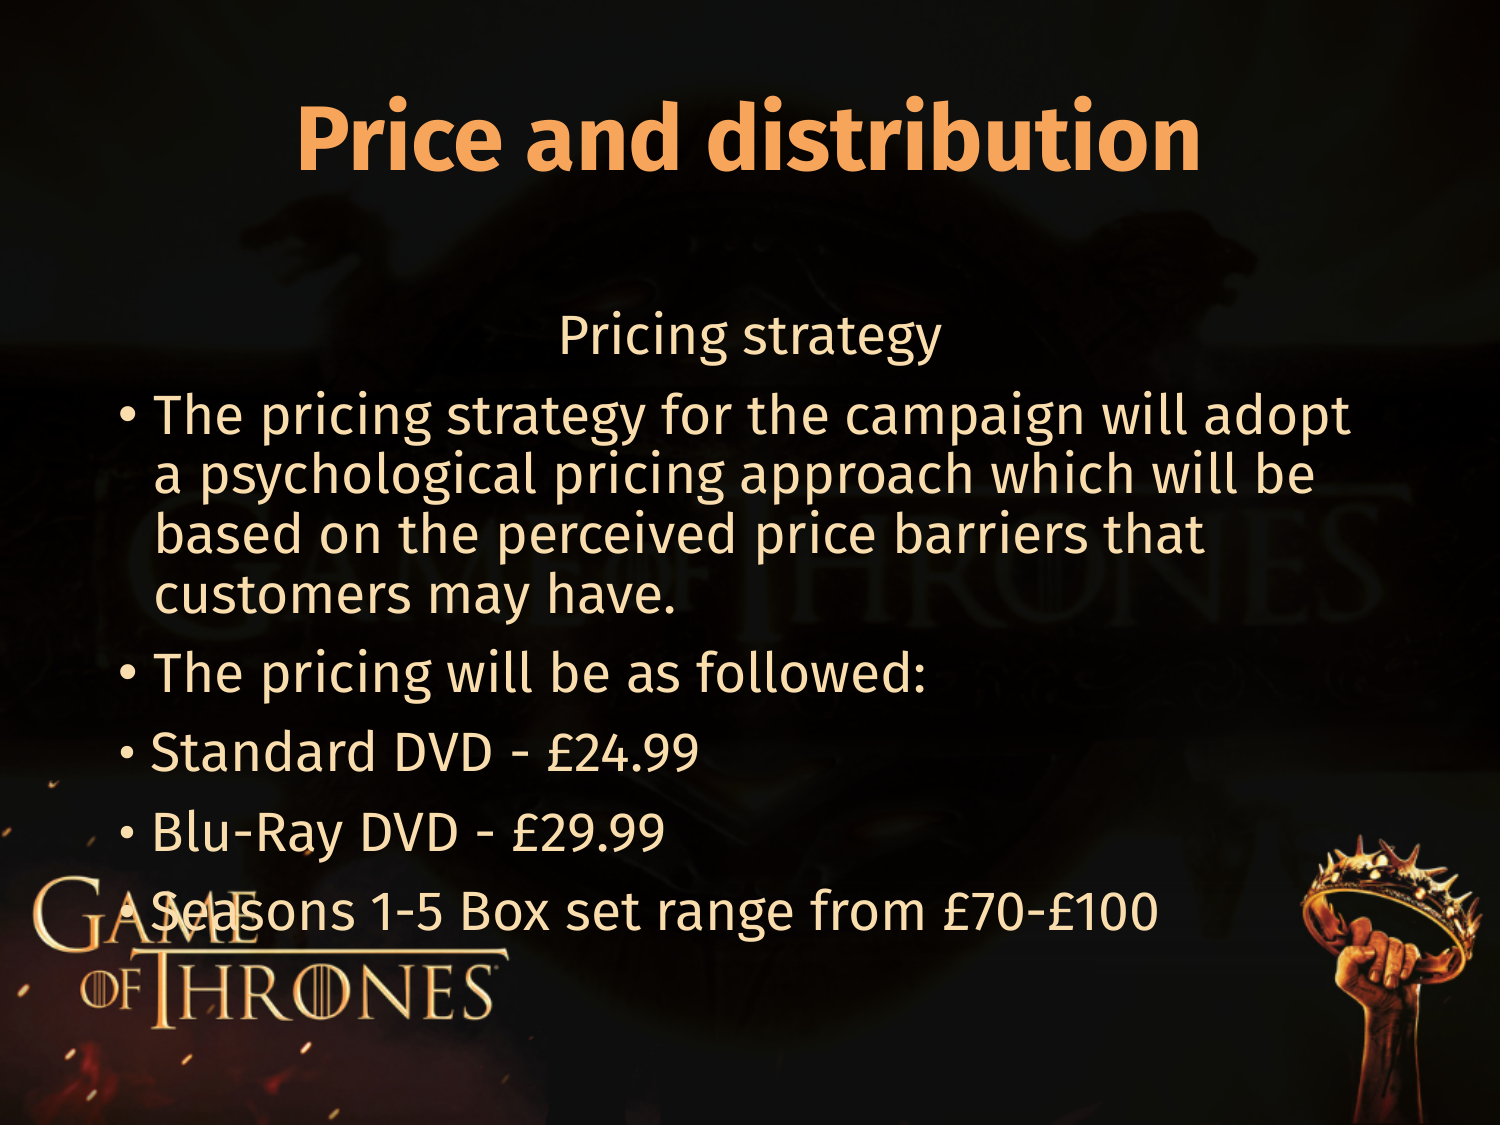

Price and distribution
Pricing strategy
The pricing strategy for the campaign will adopt a psychological pricing approach which will be based on the perceived price barriers that customers may have.
The pricing will be as followed:
• Standard DVD - £24.99
• Blu-Ray DVD - £29.99
• Seasons 1-5 Box set range from £70-£100